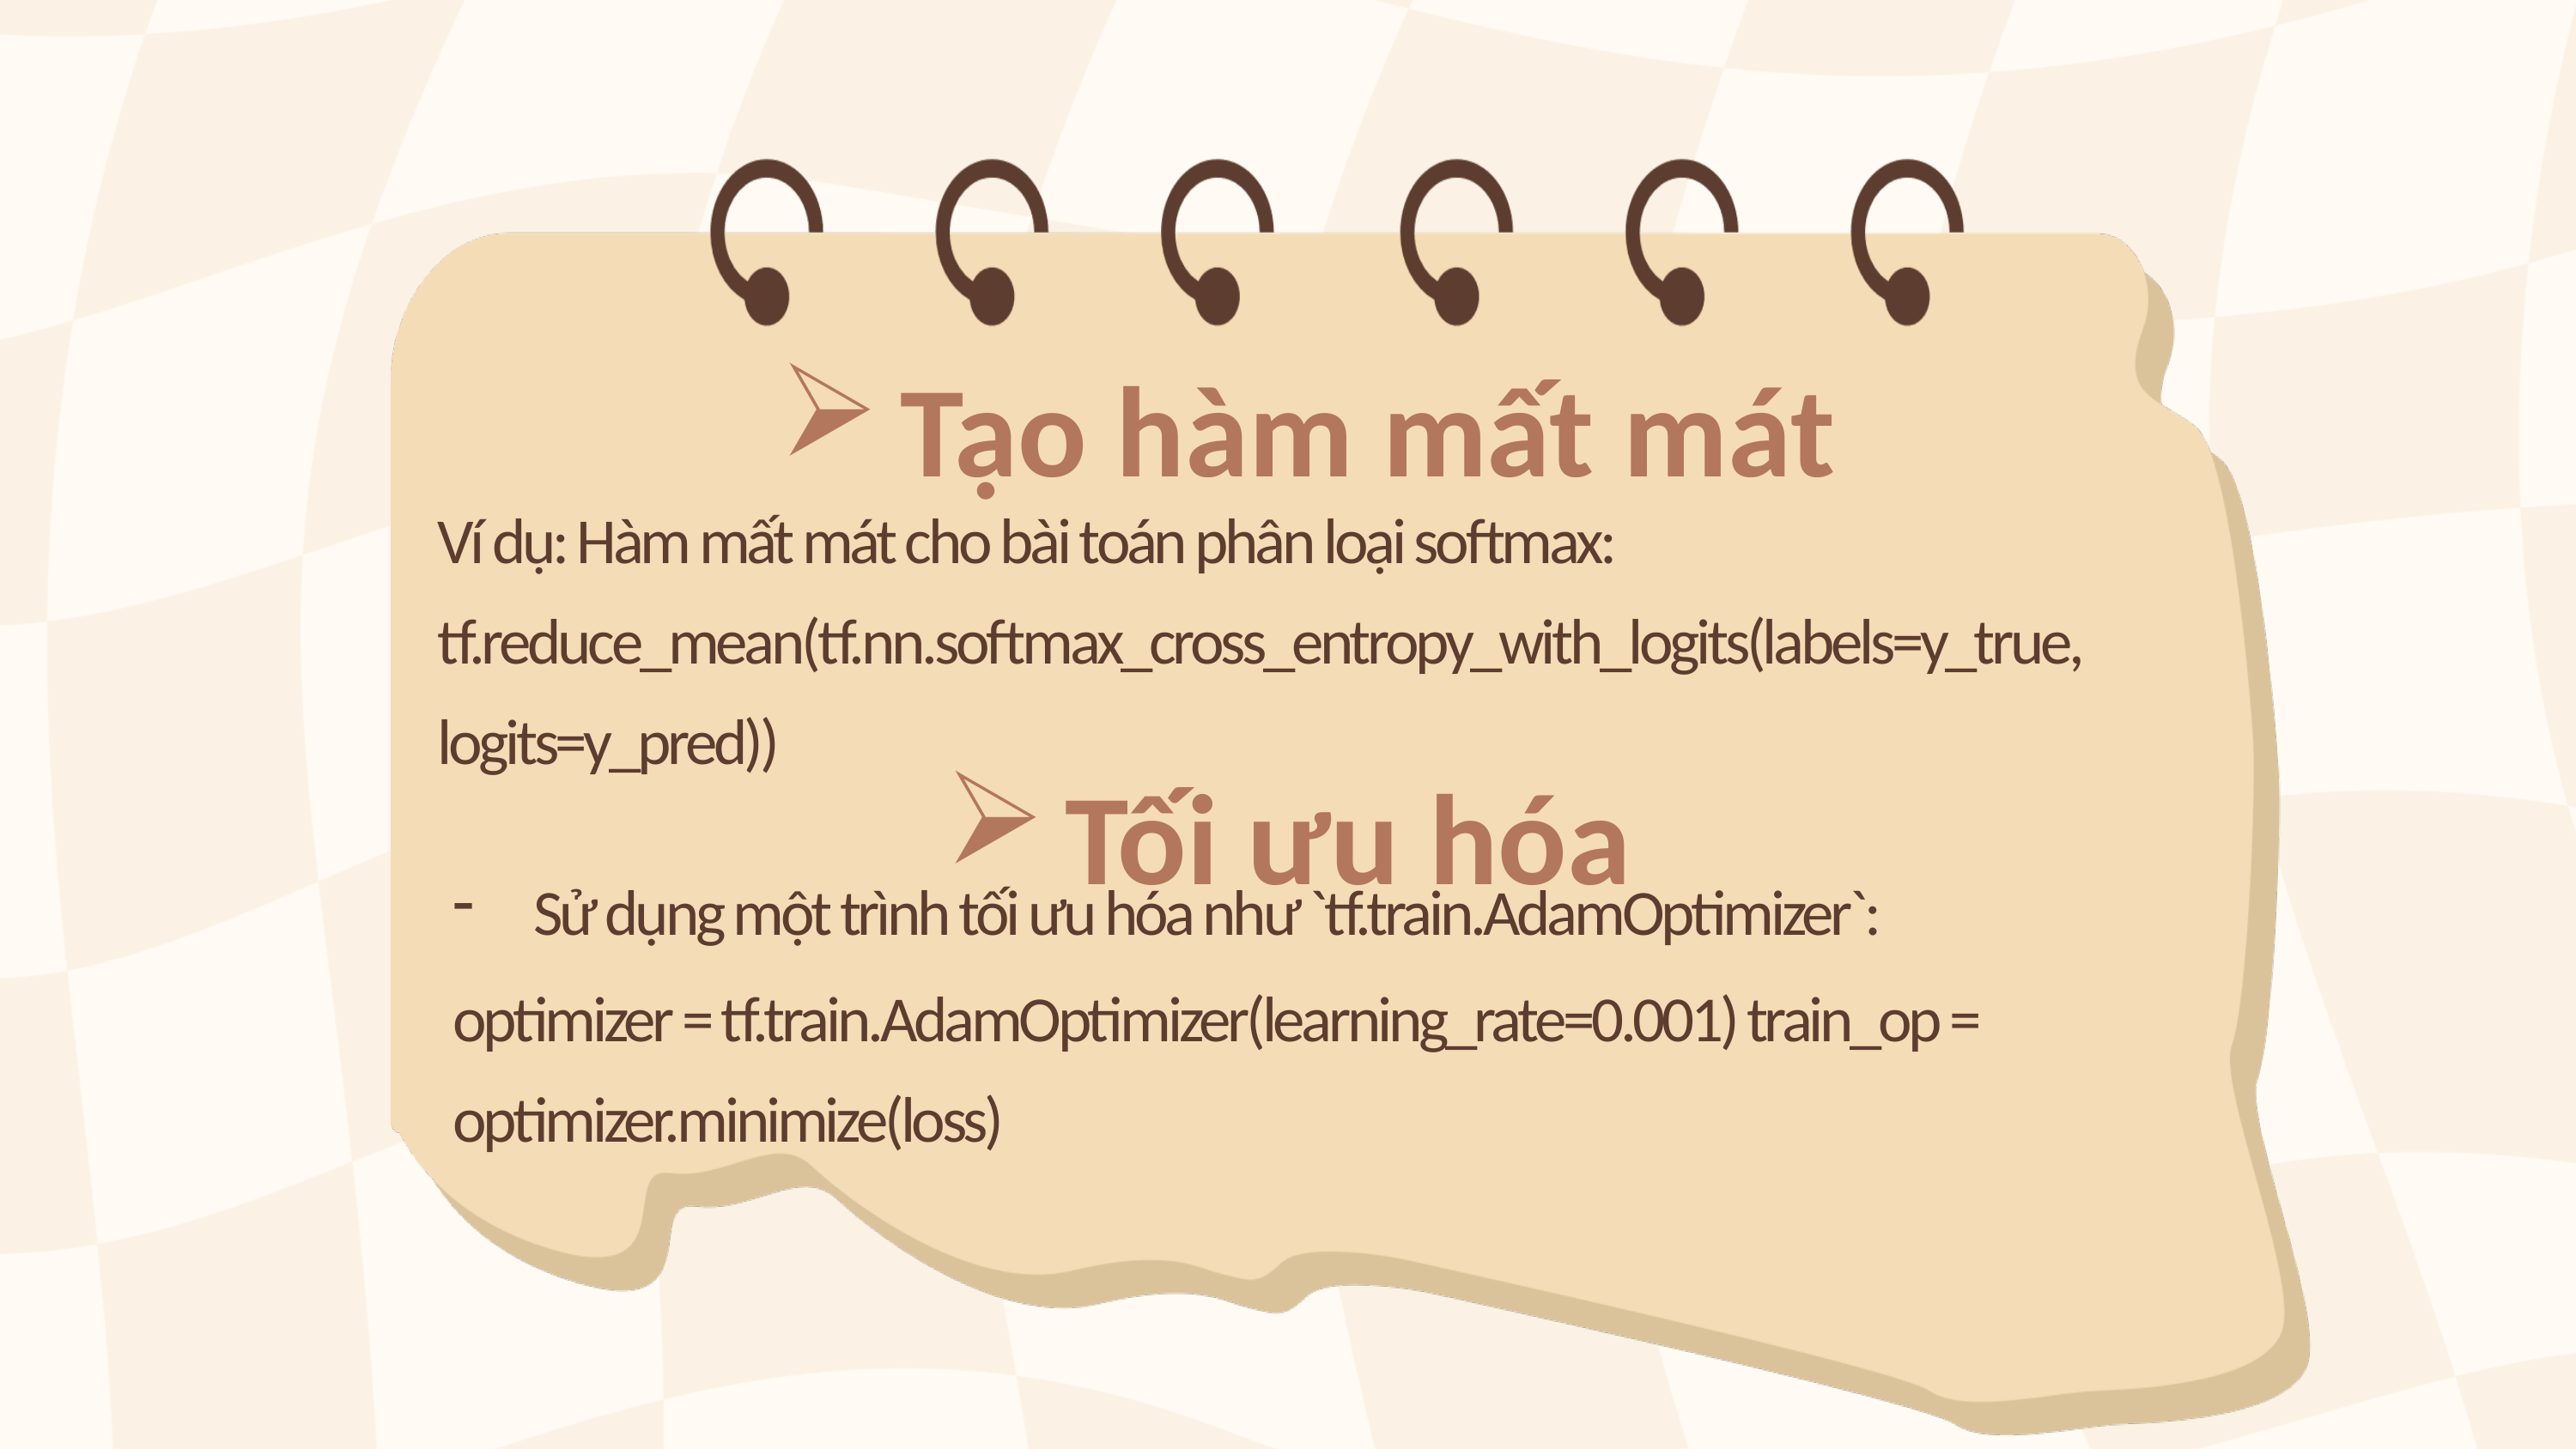

Tạo hàm mất mát
Ví dụ: Hàm mất mát cho bài toán phân loại softmax: tf.reduce_mean(tf.nn.softmax_cross_entropy_with_logits(labels=y_true, logits=y_pred))
Tối ưu hóa
Sử dụng một trình tối ưu hóa như `tf.train.AdamOptimizer`:
optimizer = tf.train.AdamOptimizer(learning_rate=0.001) train_op = optimizer.minimize(loss)